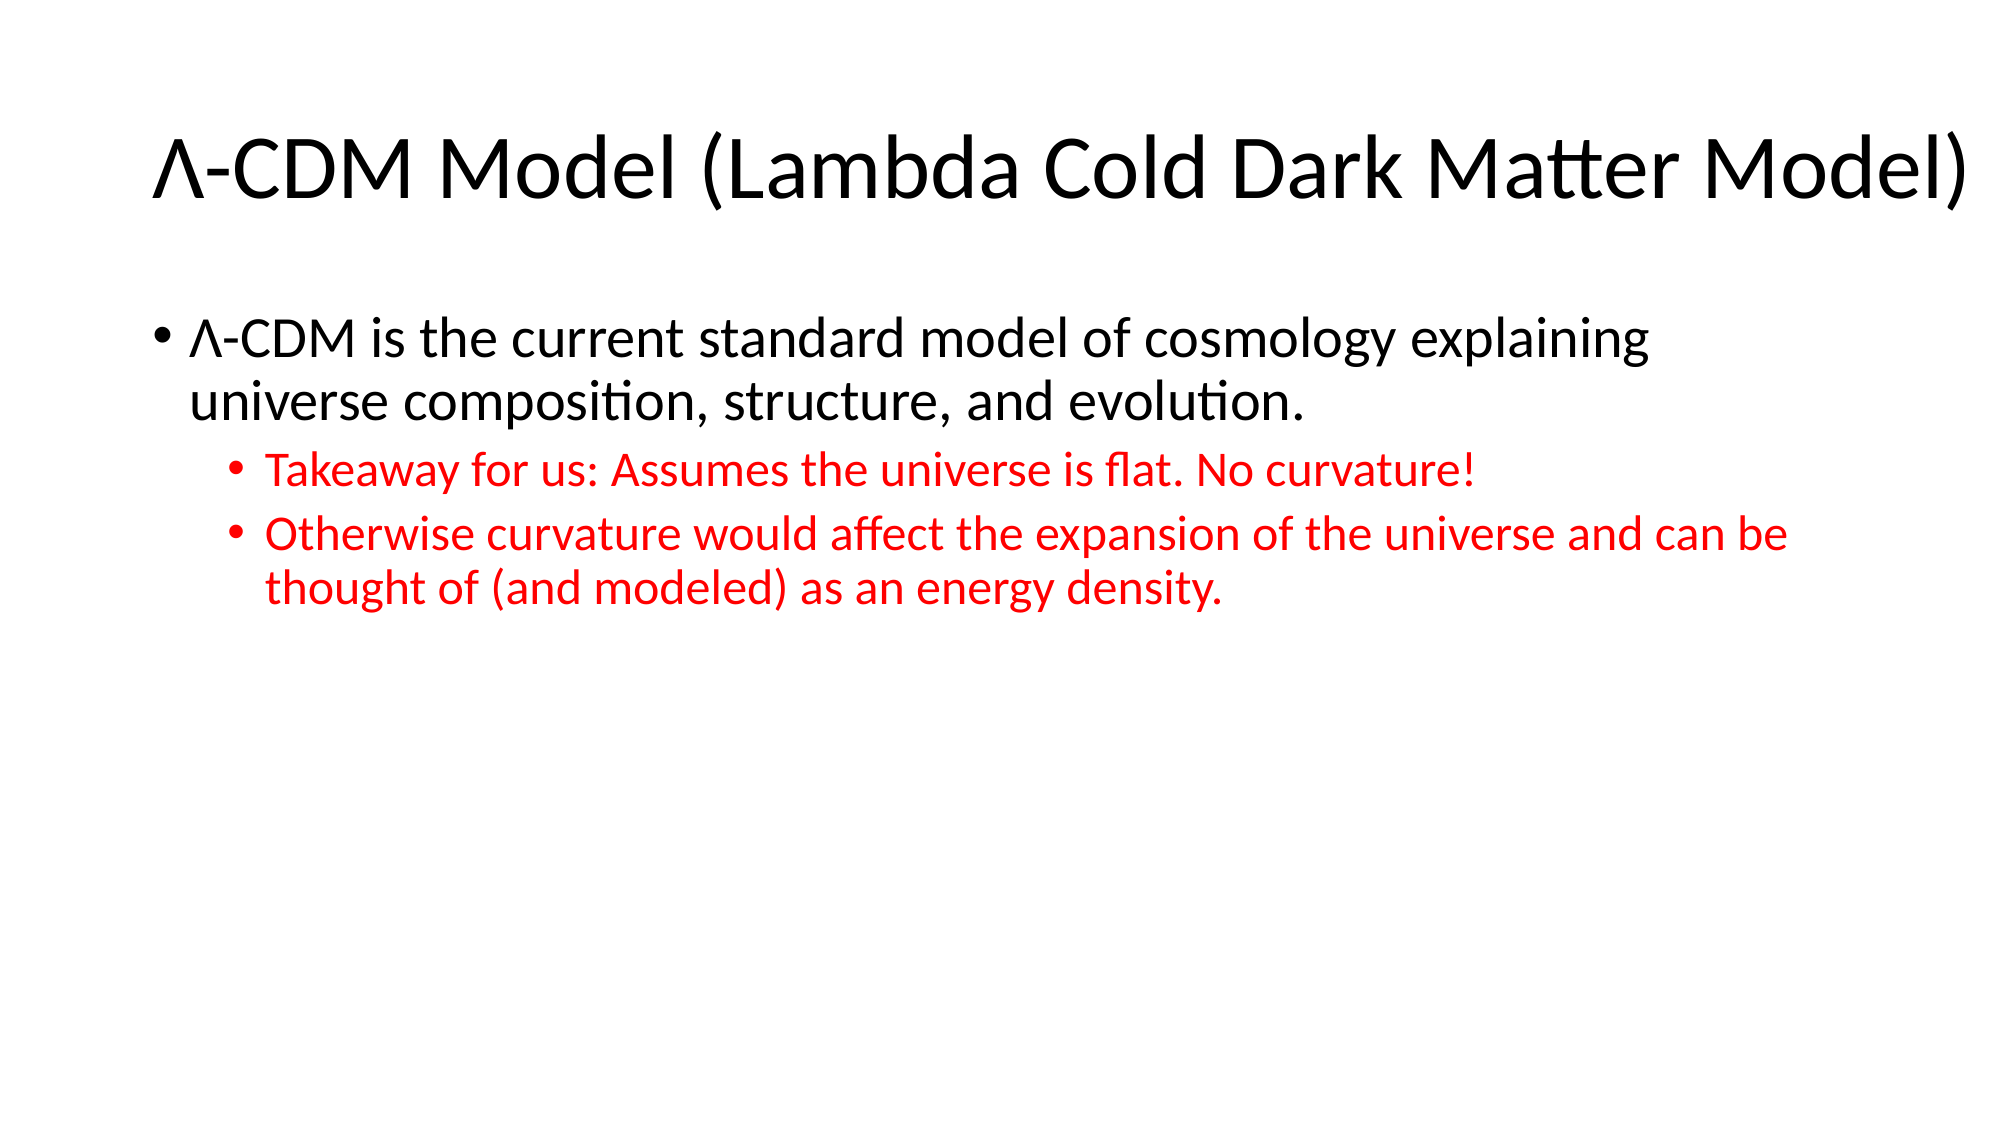

# Λ-CDM Model (Lambda Cold Dark Matter Model)
Λ-CDM is the current standard model of cosmology explaining universe composition, structure, and evolution.
Takeaway for us: Assumes the universe is flat. No curvature!
Otherwise curvature would affect the expansion of the universe and can be thought of (and modeled) as an energy density.